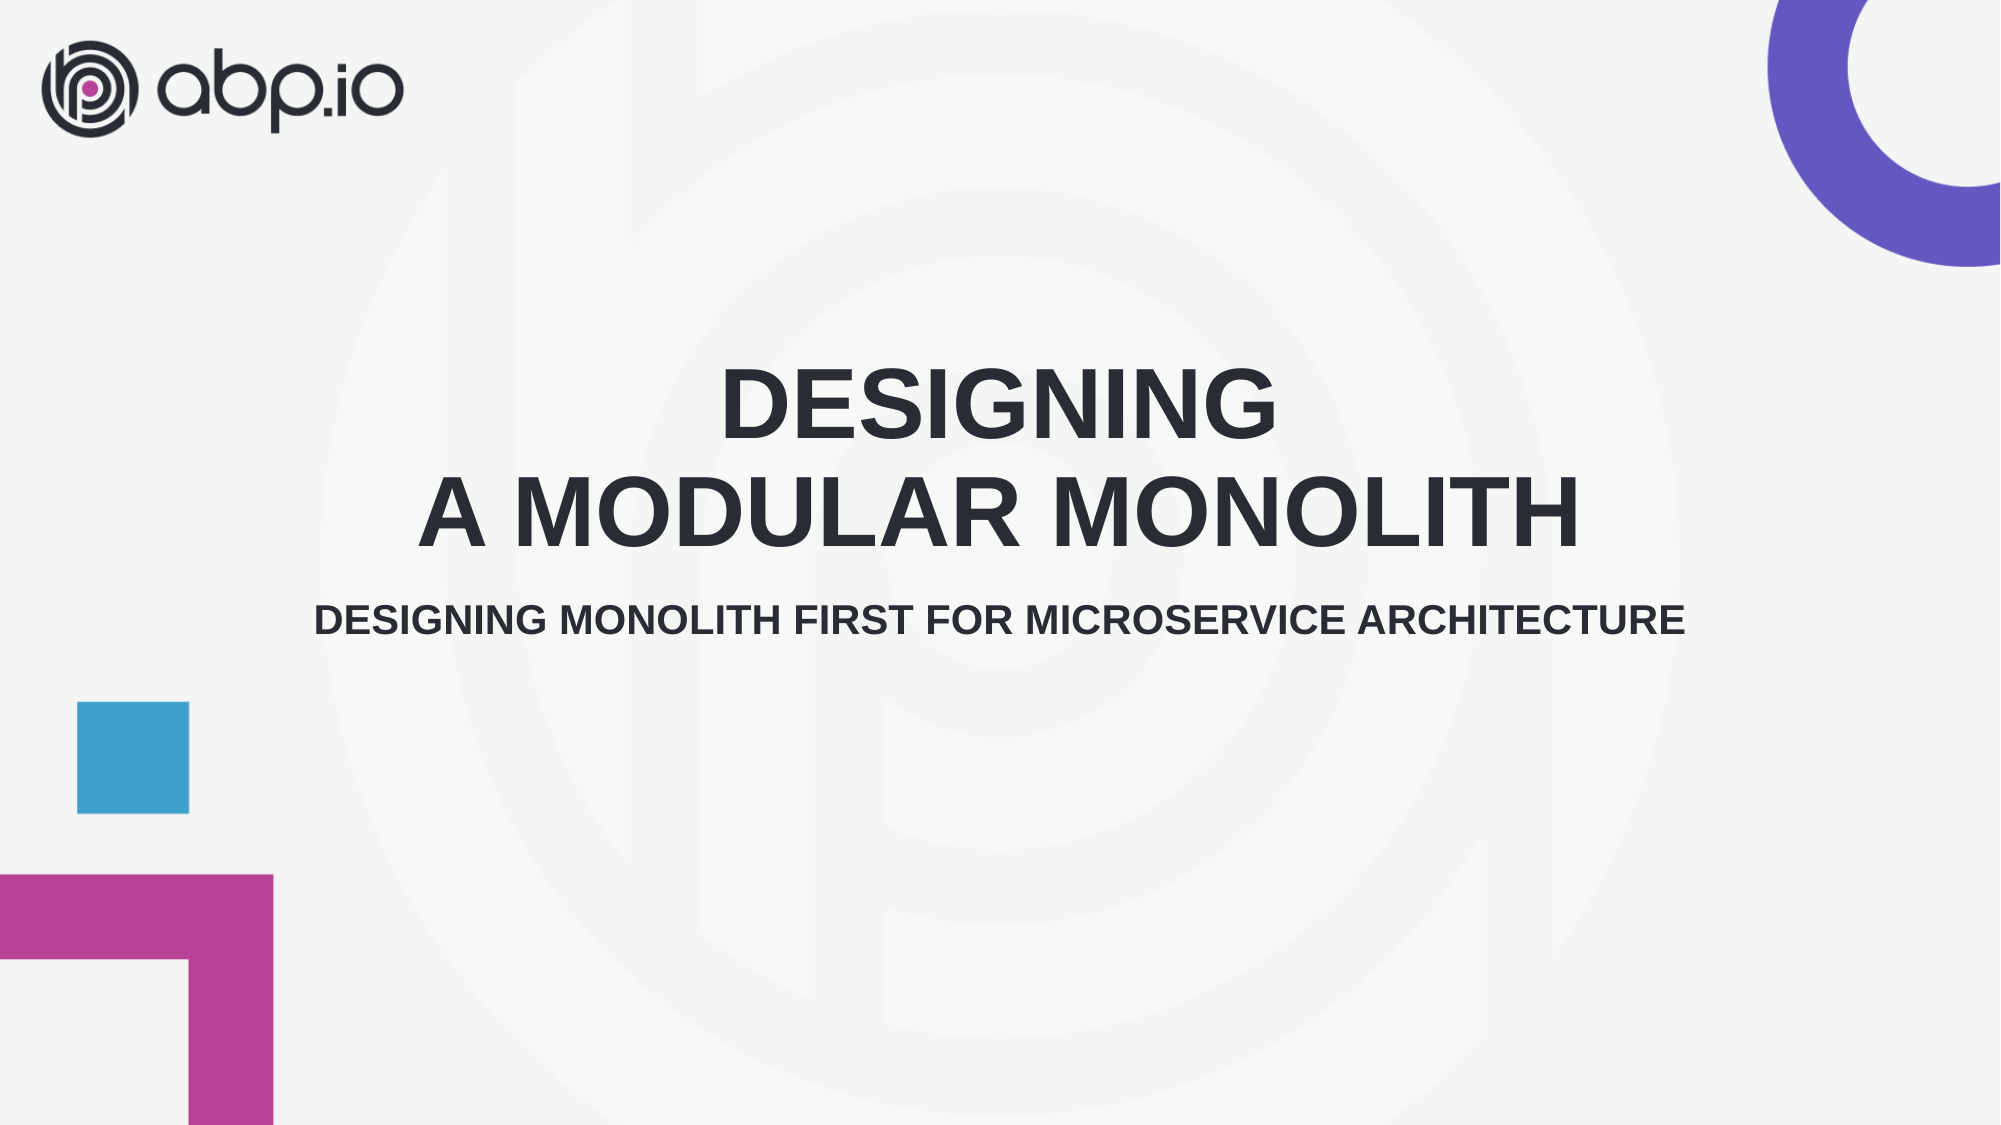

# DESIGNING A MODULAR MONOLITH
DESIGNING MONOLITH FIRST FOR MICROSERVICE ARCHITECTURE